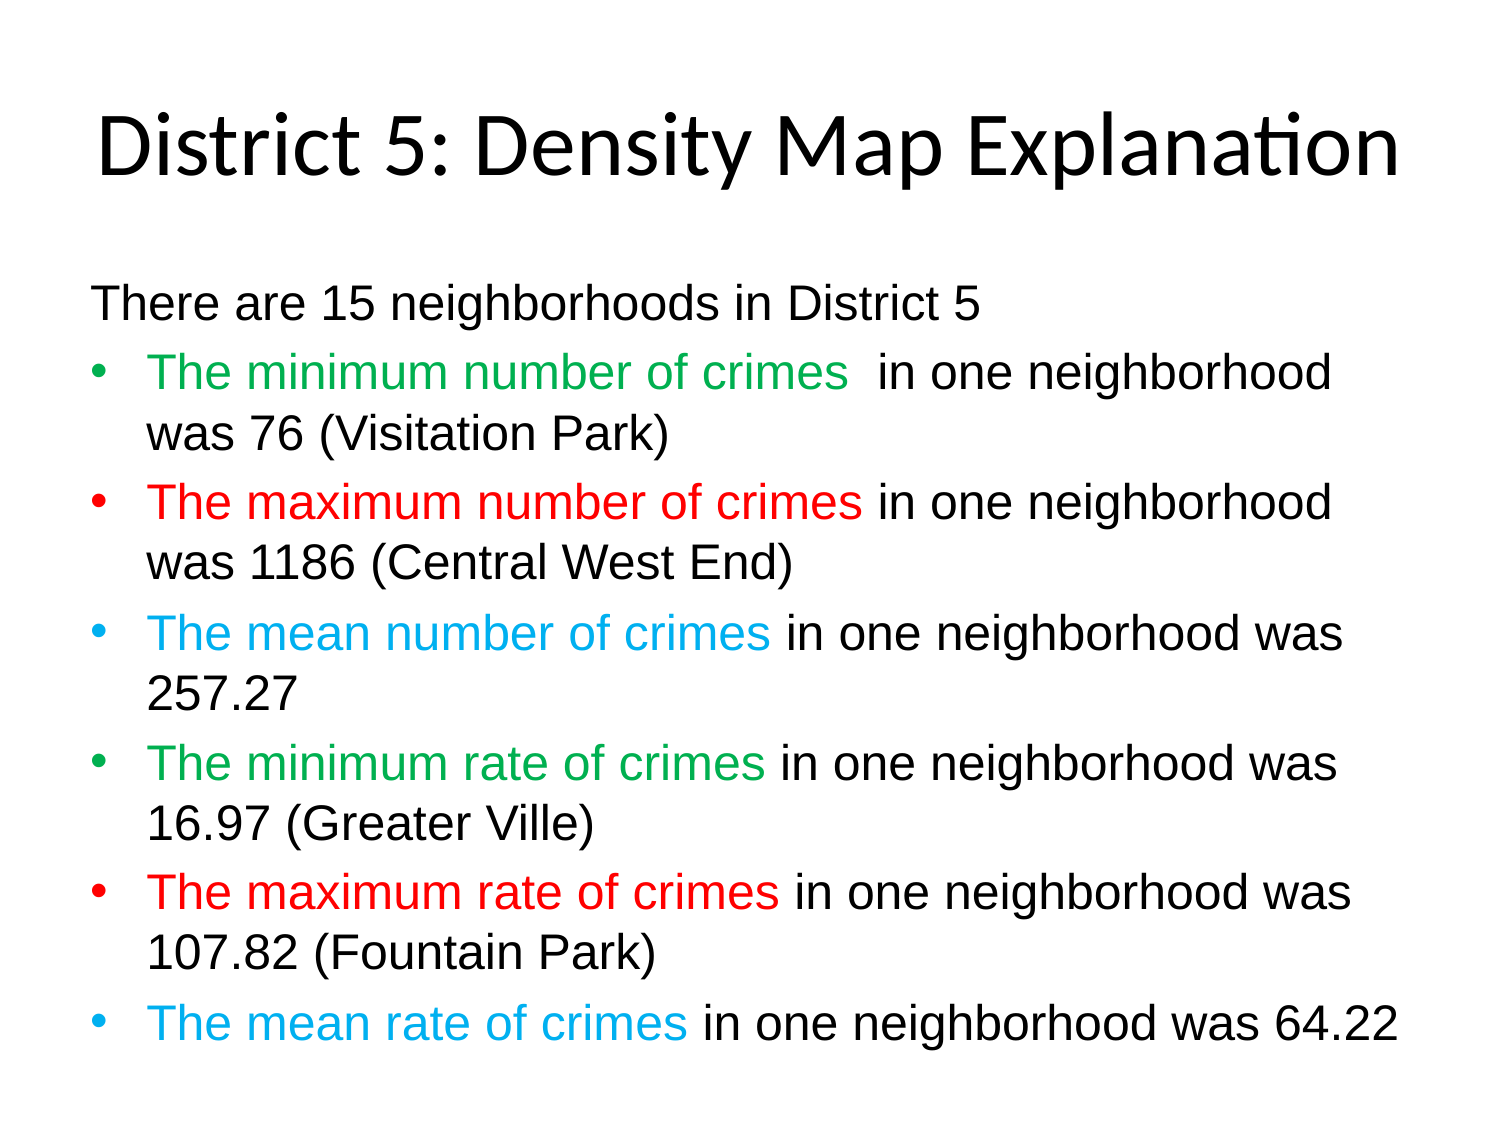

# District 5: Density Map Explanation
There are 15 neighborhoods in District 5
The minimum number of crimes  in one neighborhood was 76 (Visitation Park)
The maximum number of crimes in one neighborhood was 1186 (Central West End)
The mean number of crimes in one neighborhood was 257.27
The minimum rate of crimes in one neighborhood was 16.97 (Greater Ville)
The maximum rate of crimes in one neighborhood was 107.82 (Fountain Park)
The mean rate of crimes in one neighborhood was 64.22